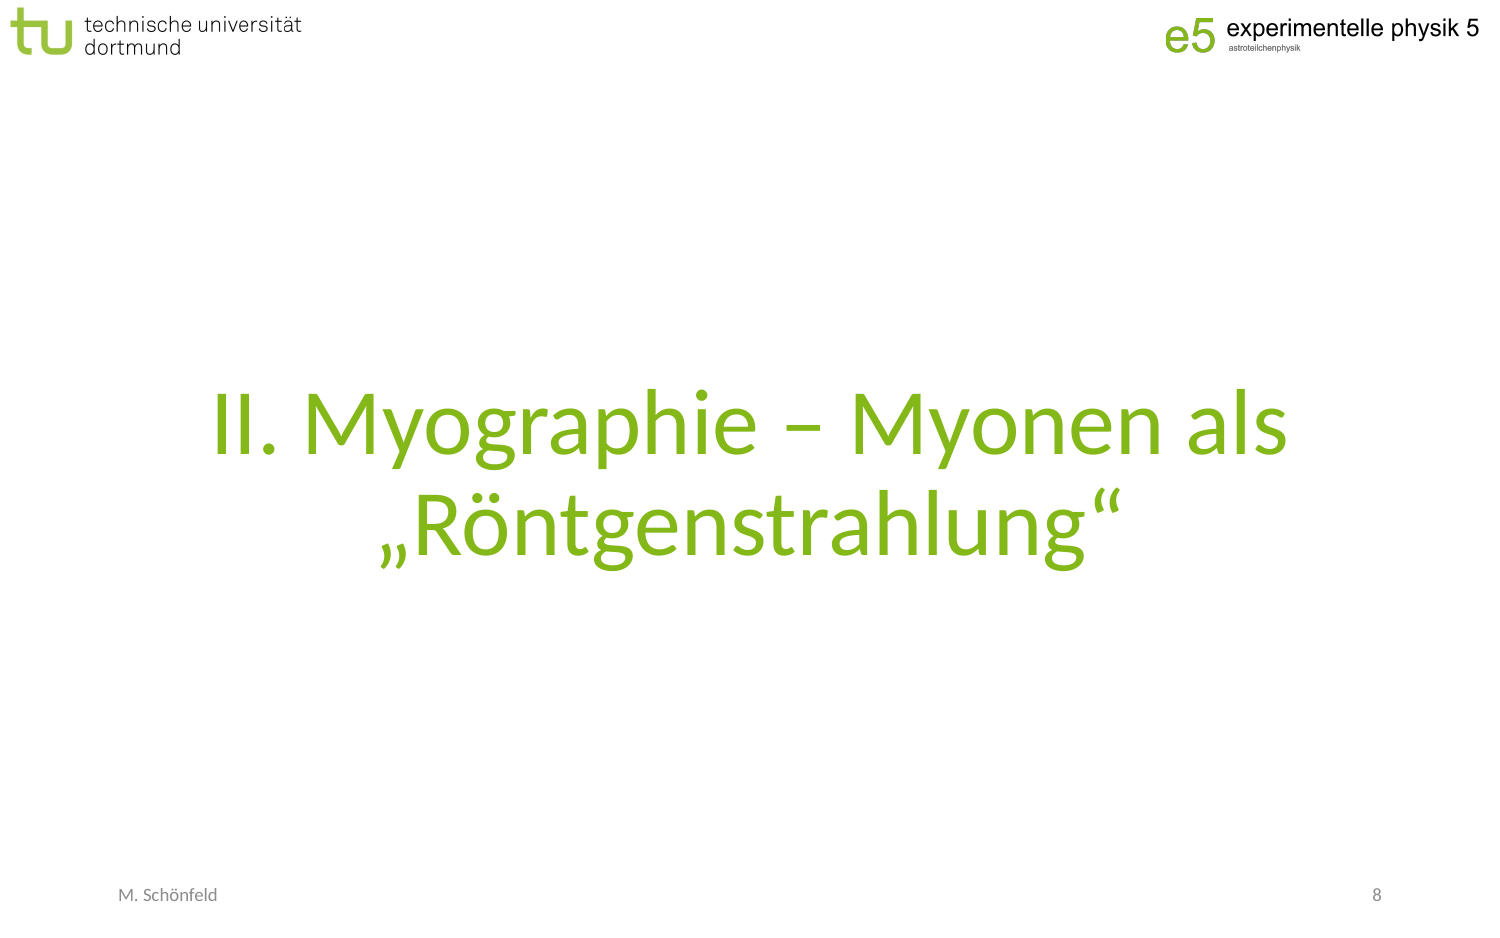

# II. Myographie – Myonen als „Röntgenstrahlung“
M. Schönfeld
8